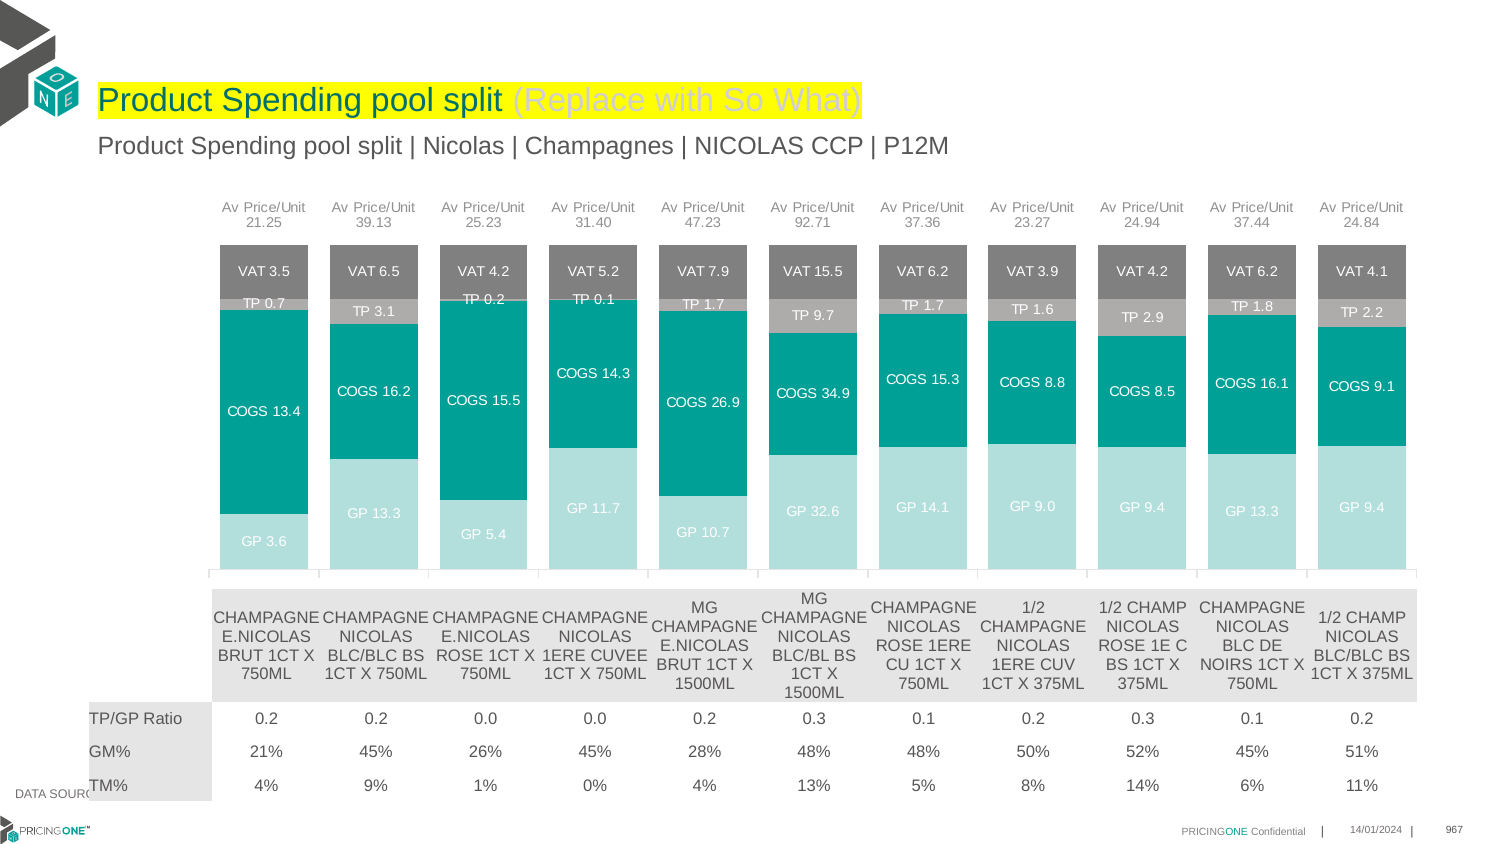

# Product Spending pool split (Replace with So What)
Product Spending pool split | Nicolas | Champagnes | NICOLAS CCP | P12M

### Chart

| Category | GP | COGS | TP | VAT |
|---|---|---|---|---|
| Av Price/Unit 21.25 | 3.6134988670970887 | 13.388868595444023 | 0.7075647257075524 | 3.5419864376497365 |
| Av Price/Unit 39.13 | 13.3454 | 16.206 | 3.0575324618736346 | 6.521786492374732 |
| Av Price/Unit 25.23 | 5.366390566037736 | 15.466909433962263 | 0.19342955974842724 | 4.205345911949687 |
| Av Price/Unit 31.40 | 11.747198466257668 | 14.308320858895705 | 0.11523732106339324 | 5.23415132924335 |
| Av Price/Unit 47.23 | 10.73075172413793 | 26.946465517241382 | 1.6810203065134104 | 7.871647509578546 |
| Av Price/Unit 92.71 | 32.59877894736843 | 34.927 | 9.732992982456125 | 15.45175438596491 |
| Av Price/Unit 37.36 | 14.107096875 | 15.344281249999998 | 1.6814343750000056 | 6.2265624999999964 |
| Av Price/Unit 23.27 | 8.978691176470585 | 8.84285294117647 | 1.5738807189542463 | 3.87908496732026 |
| Av Price/Unit 24.94 | 9.375662650602411 | 8.538853012048193 | 2.868573493975905 | 4.156626506024097 |
| Av Price/Unit 37.44 | 13.322600000000001 | 16.057 | 1.8183166666666715 | 6.239583333333329 |
| Av Price/Unit 24.84 | 9.3734 | 9.057999999999998 | 2.165822222222225 | 4.119444444444442 |
|  | CHAMPAGNE E.NICOLAS BRUT 1CT X 750ML | CHAMPAGNE NICOLAS BLC/BLC BS 1CT X 750ML | CHAMPAGNE E.NICOLAS ROSE 1CT X 750ML | CHAMPAGNE NICOLAS 1ERE CUVEE 1CT X 750ML | MG CHAMPAGNE E.NICOLAS BRUT 1CT X 1500ML | MG CHAMPAGNE NICOLAS BLC/BL BS 1CT X 1500ML | CHAMPAGNE NICOLAS ROSE 1ERE CU 1CT X 750ML | 1/2 CHAMPAGNE NICOLAS 1ERE CUV 1CT X 375ML | 1/2 CHAMP NICOLAS ROSE 1E C BS 1CT X 375ML | CHAMPAGNE NICOLAS BLC DE NOIRS 1CT X 750ML | 1/2 CHAMP NICOLAS BLC/BLC BS 1CT X 375ML |
| --- | --- | --- | --- | --- | --- | --- | --- | --- | --- | --- | --- |
| TP/GP Ratio | 0.2 | 0.2 | 0.0 | 0.0 | 0.2 | 0.3 | 0.1 | 0.2 | 0.3 | 0.1 | 0.2 |
| GM% | 21% | 45% | 26% | 45% | 28% | 48% | 48% | 50% | 52% | 45% | 51% |
| TM% | 4% | 9% | 1% | 0% | 4% | 13% | 5% | 8% | 14% | 6% | 11% |
DATA SOURCE: Client P&L

14/01/2024
967